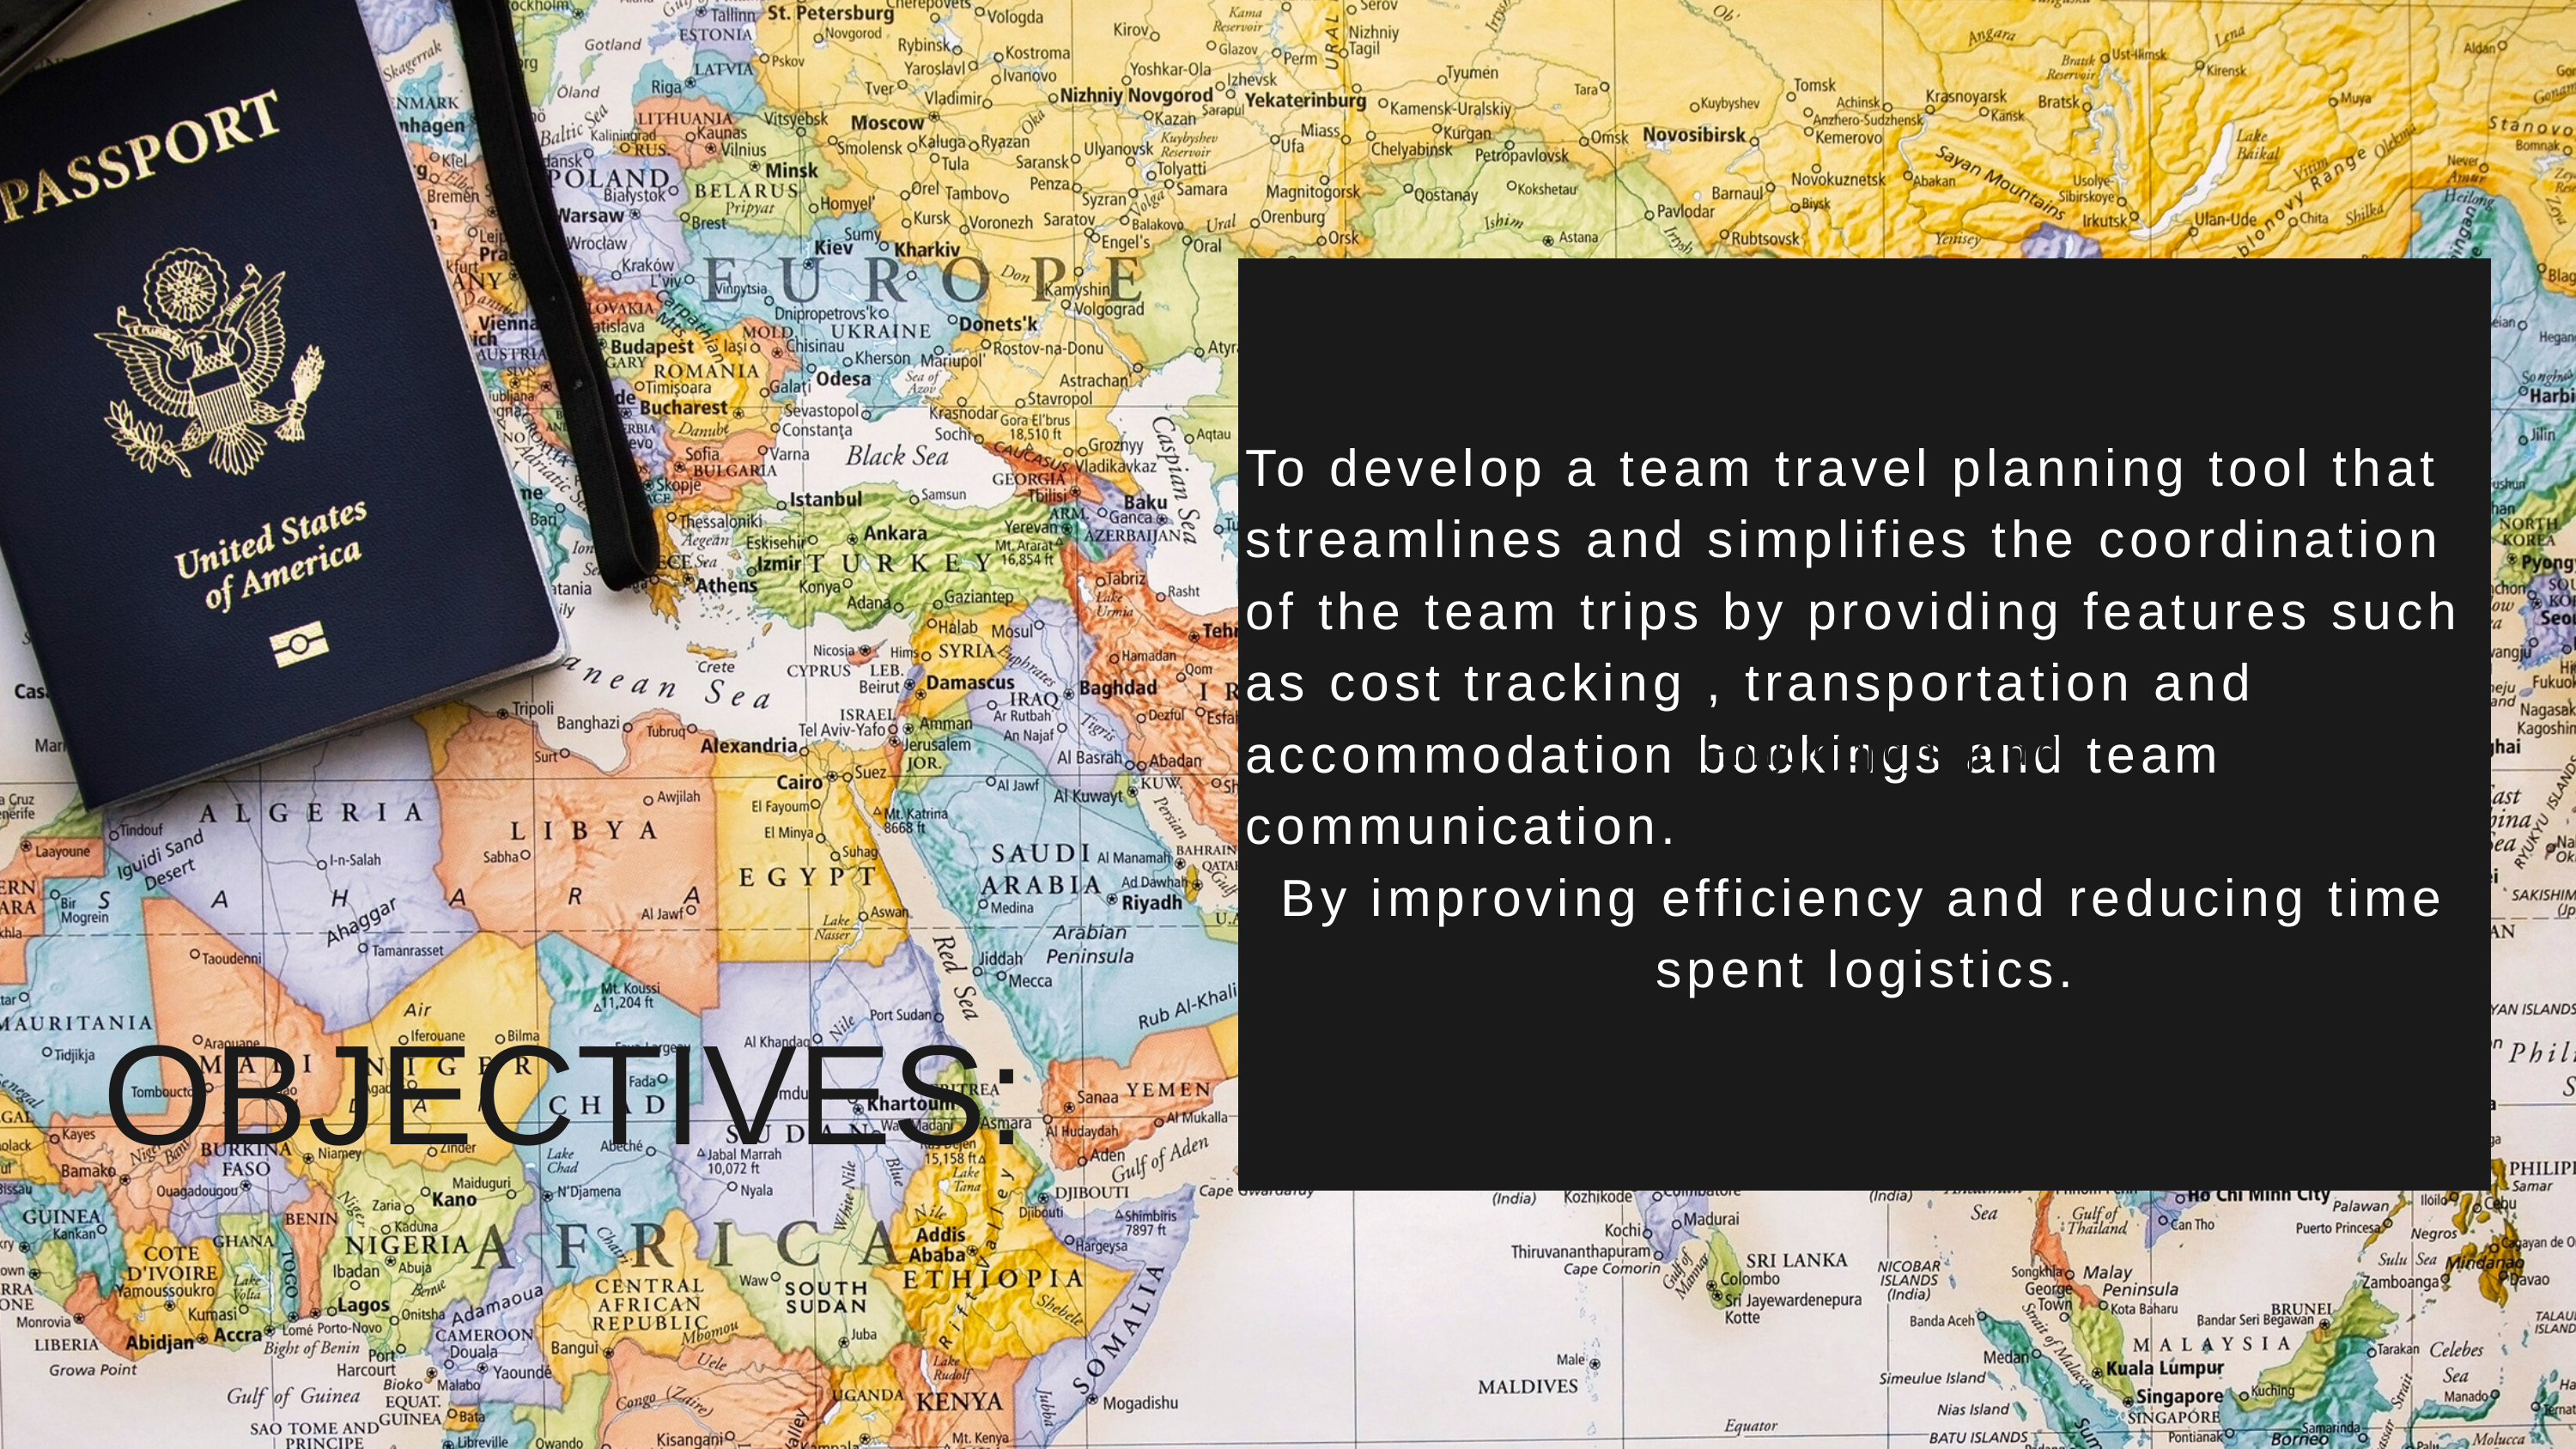

To develop a team travel planning tool that streamlines and simplifies the coordination of the team trips by providing features such as cost tracking , transportation and accommodation bookings and team communication.
By improving efficiency and reducing time spent logistics.
Hhhjdjdjdjjdjdjdjdjdjd
OBJECTIVES: